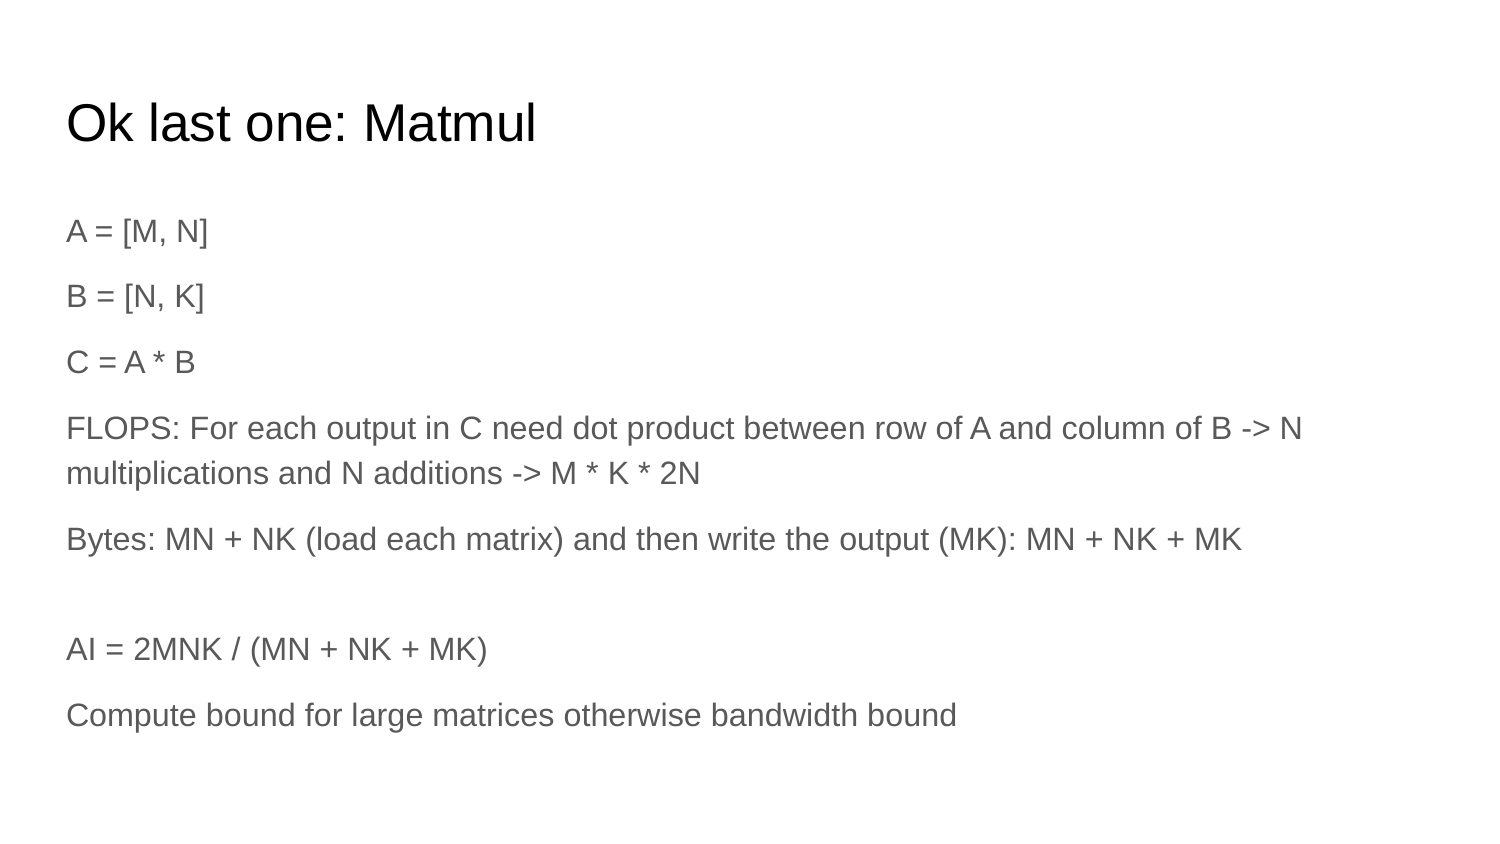

# Ok last one: Matmul
A = [M, N]
B = [N, K]
C = A * B
FLOPS: For each output in C need dot product between row of A and column of B -> N multiplications and N additions -> M * K * 2N
Bytes: MN + NK (load each matrix) and then write the output (MK): MN + NK + MK
AI = 2MNK / (MN + NK + MK)
Compute bound for large matrices otherwise bandwidth bound